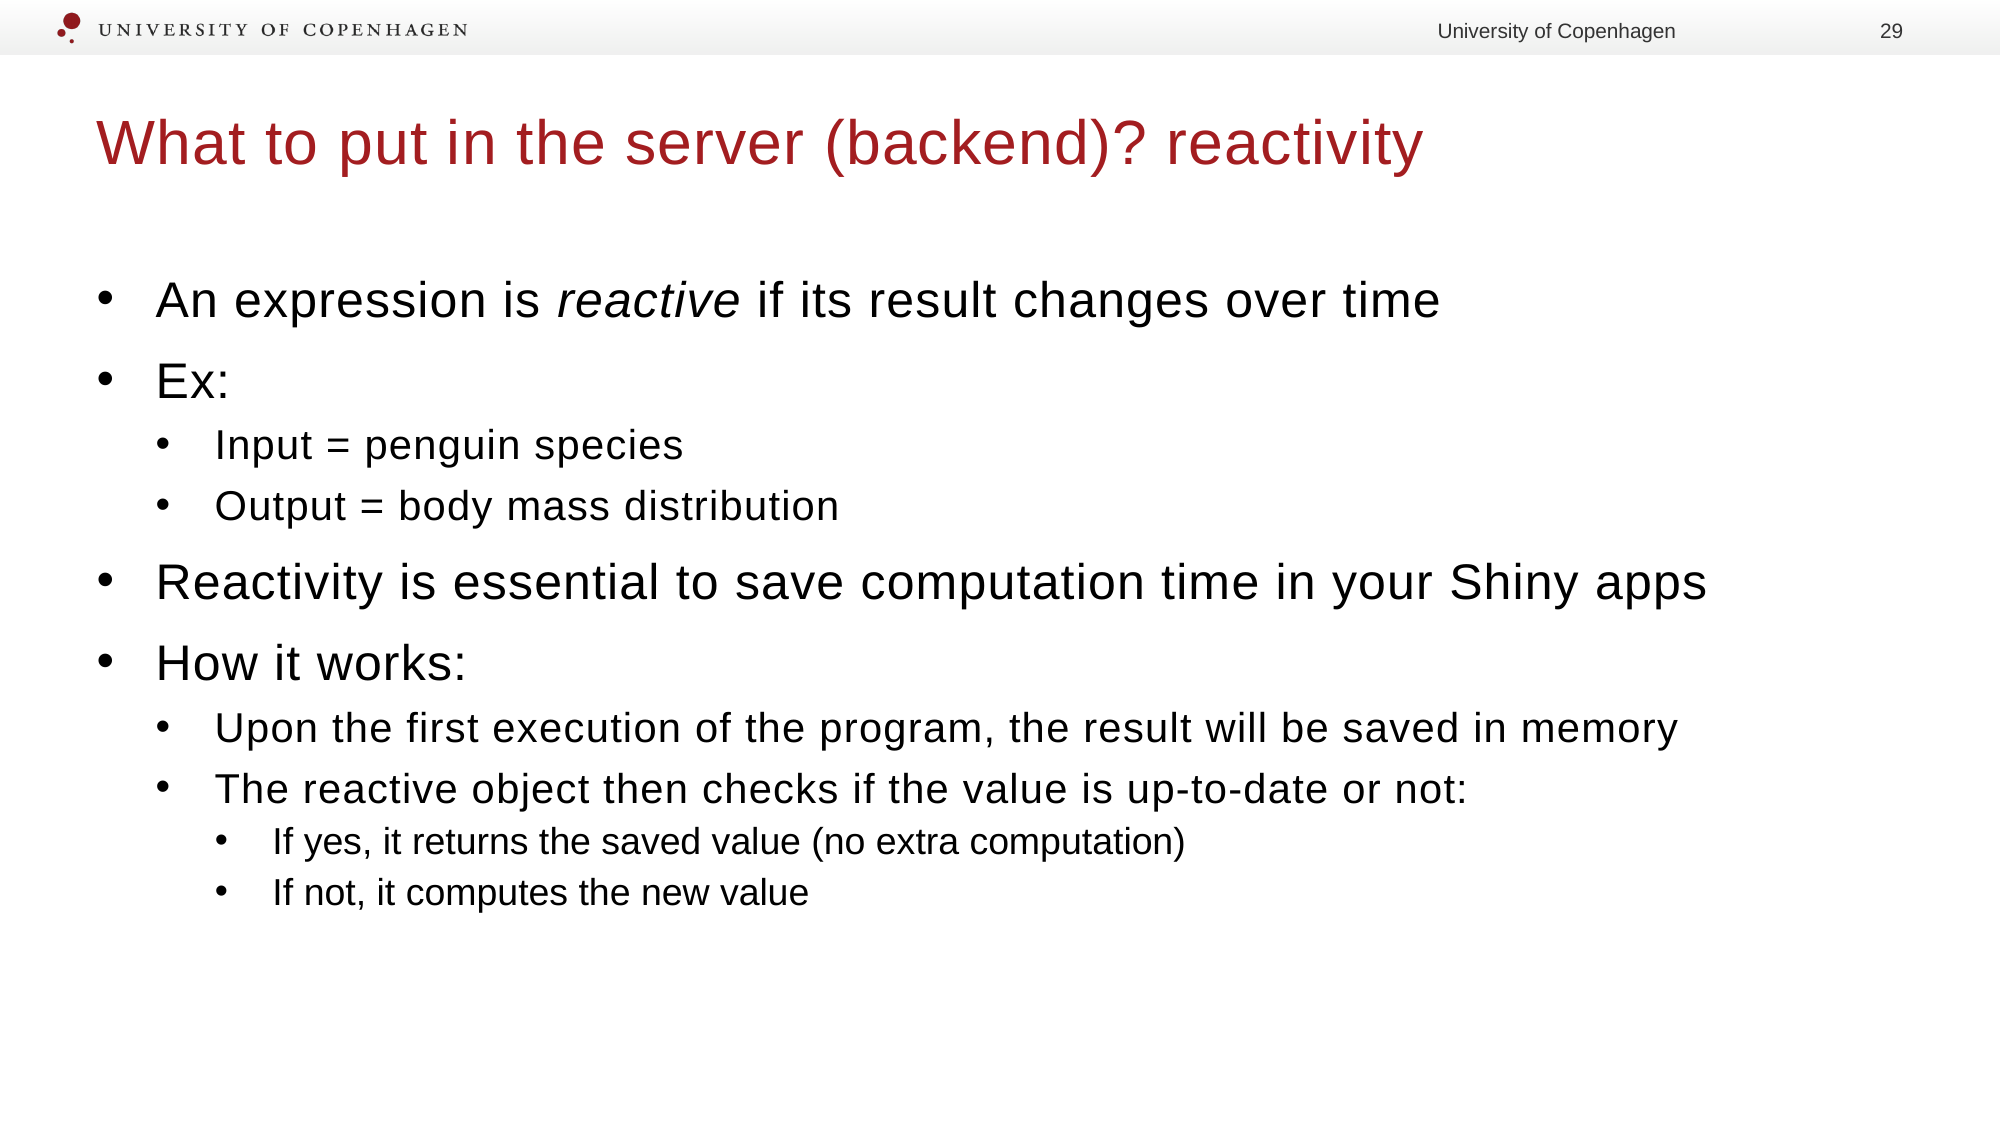

University of Copenhagen

29
# What to put in the server (backend)? reactivity
An expression is reactive if its result changes over time
Ex:
Input = penguin species
Output = body mass distribution
Reactivity is essential to save computation time in your Shiny apps
How it works:
Upon the first execution of the program, the result will be saved in memory
The reactive object then checks if the value is up-to-date or not:
If yes, it returns the saved value (no extra computation)
If not, it computes the new value